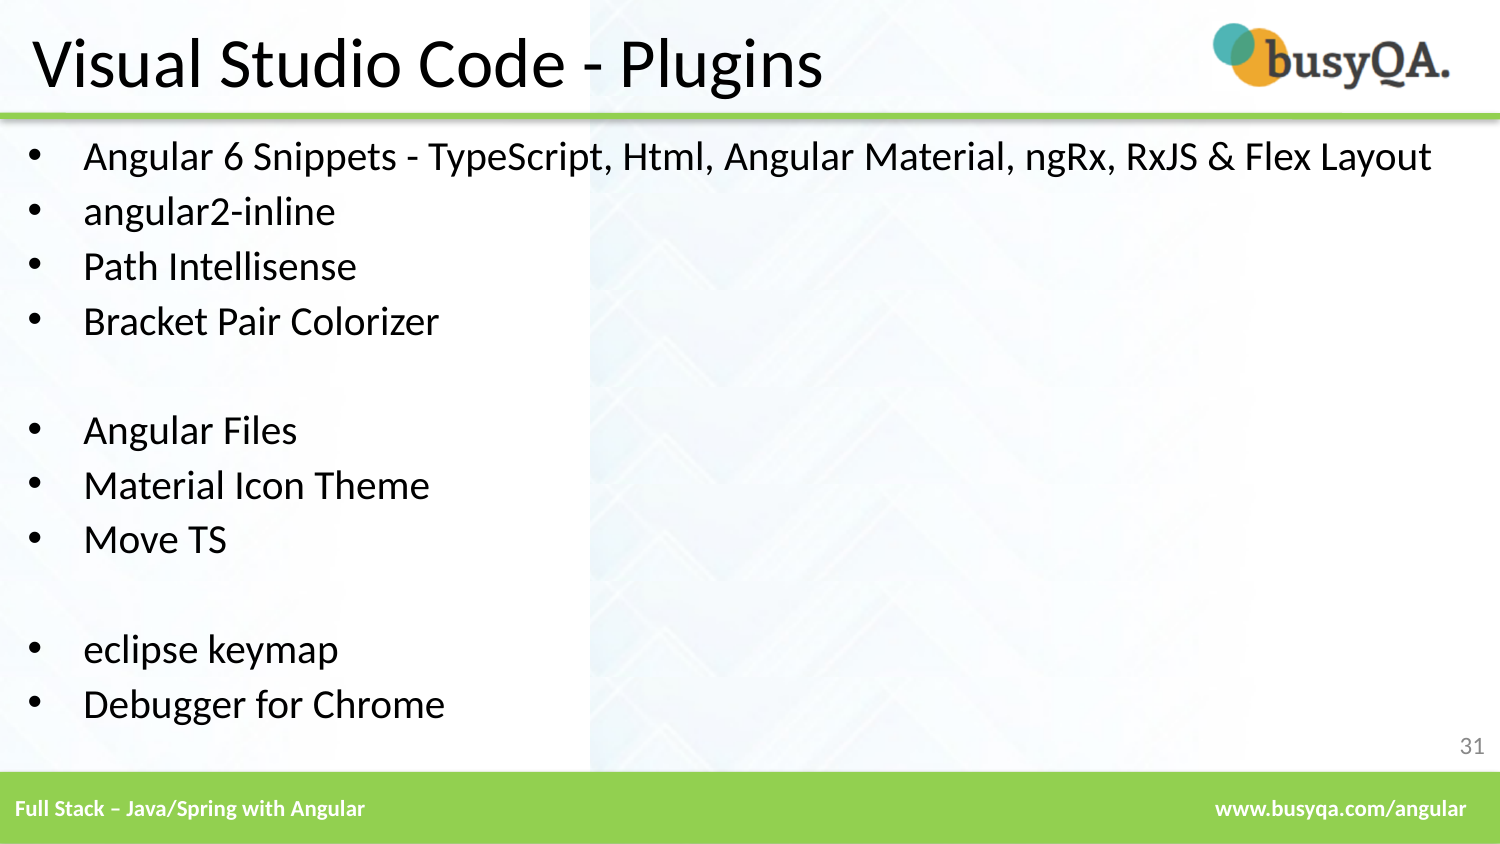

# Visual Studio Code - Plugins
Angular 6 Snippets - TypeScript, Html, Angular Material, ngRx, RxJS & Flex Layout
angular2-inline
Path Intellisense
Bracket Pair Colorizer

Angular Files
Material Icon Theme
Move TS

eclipse keymap
Debugger for Chrome